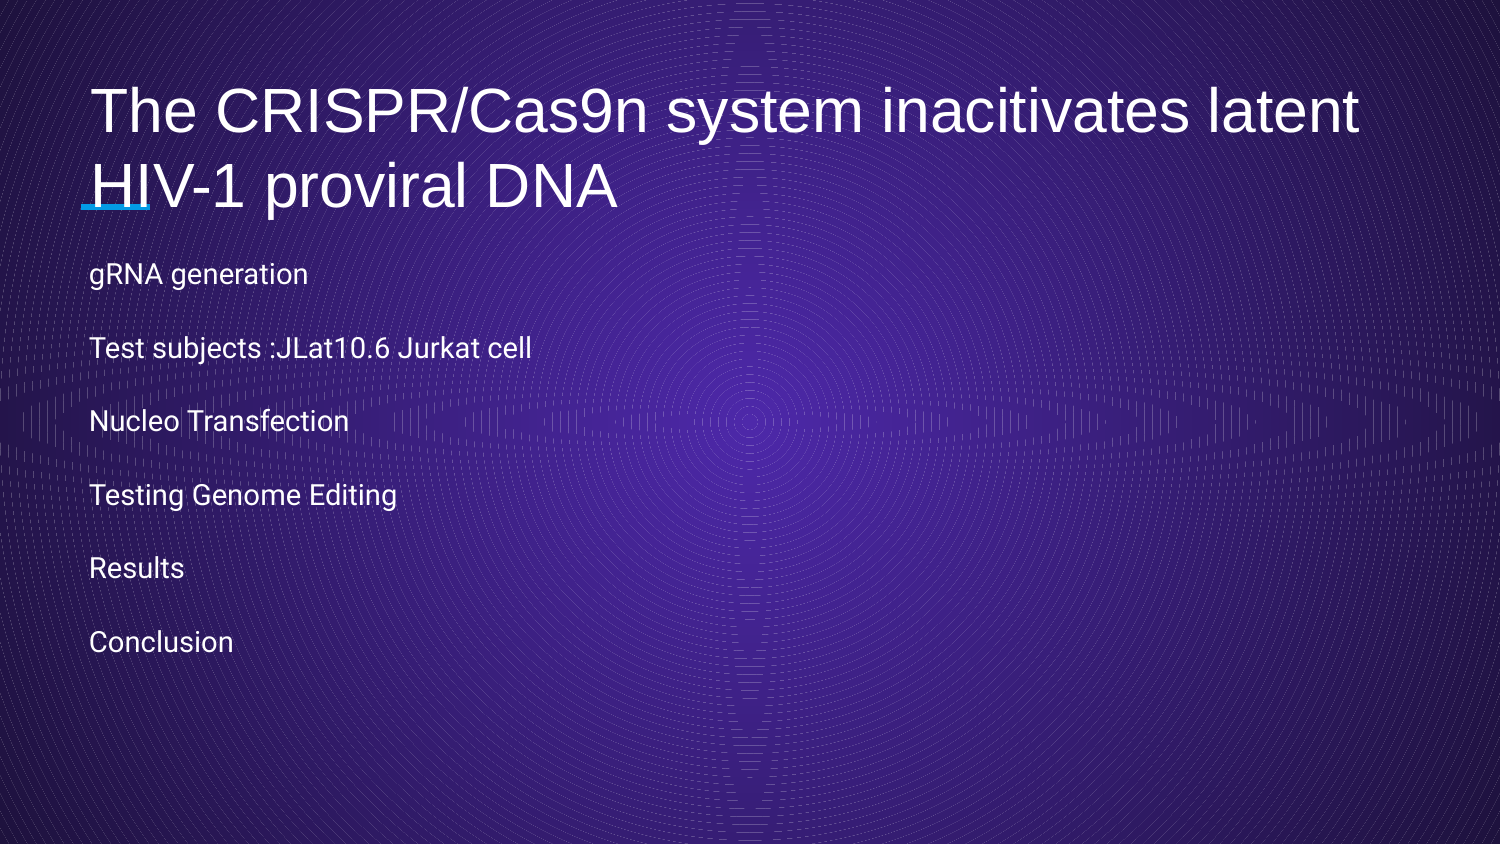

# The CRISPR/Cas9n system inacitivates latent HIV-1 proviral DNA
gRNA generation
Test subjects :JLat10.6 Jurkat cell
Nucleo Transfection
Testing Genome Editing
Results
Conclusion